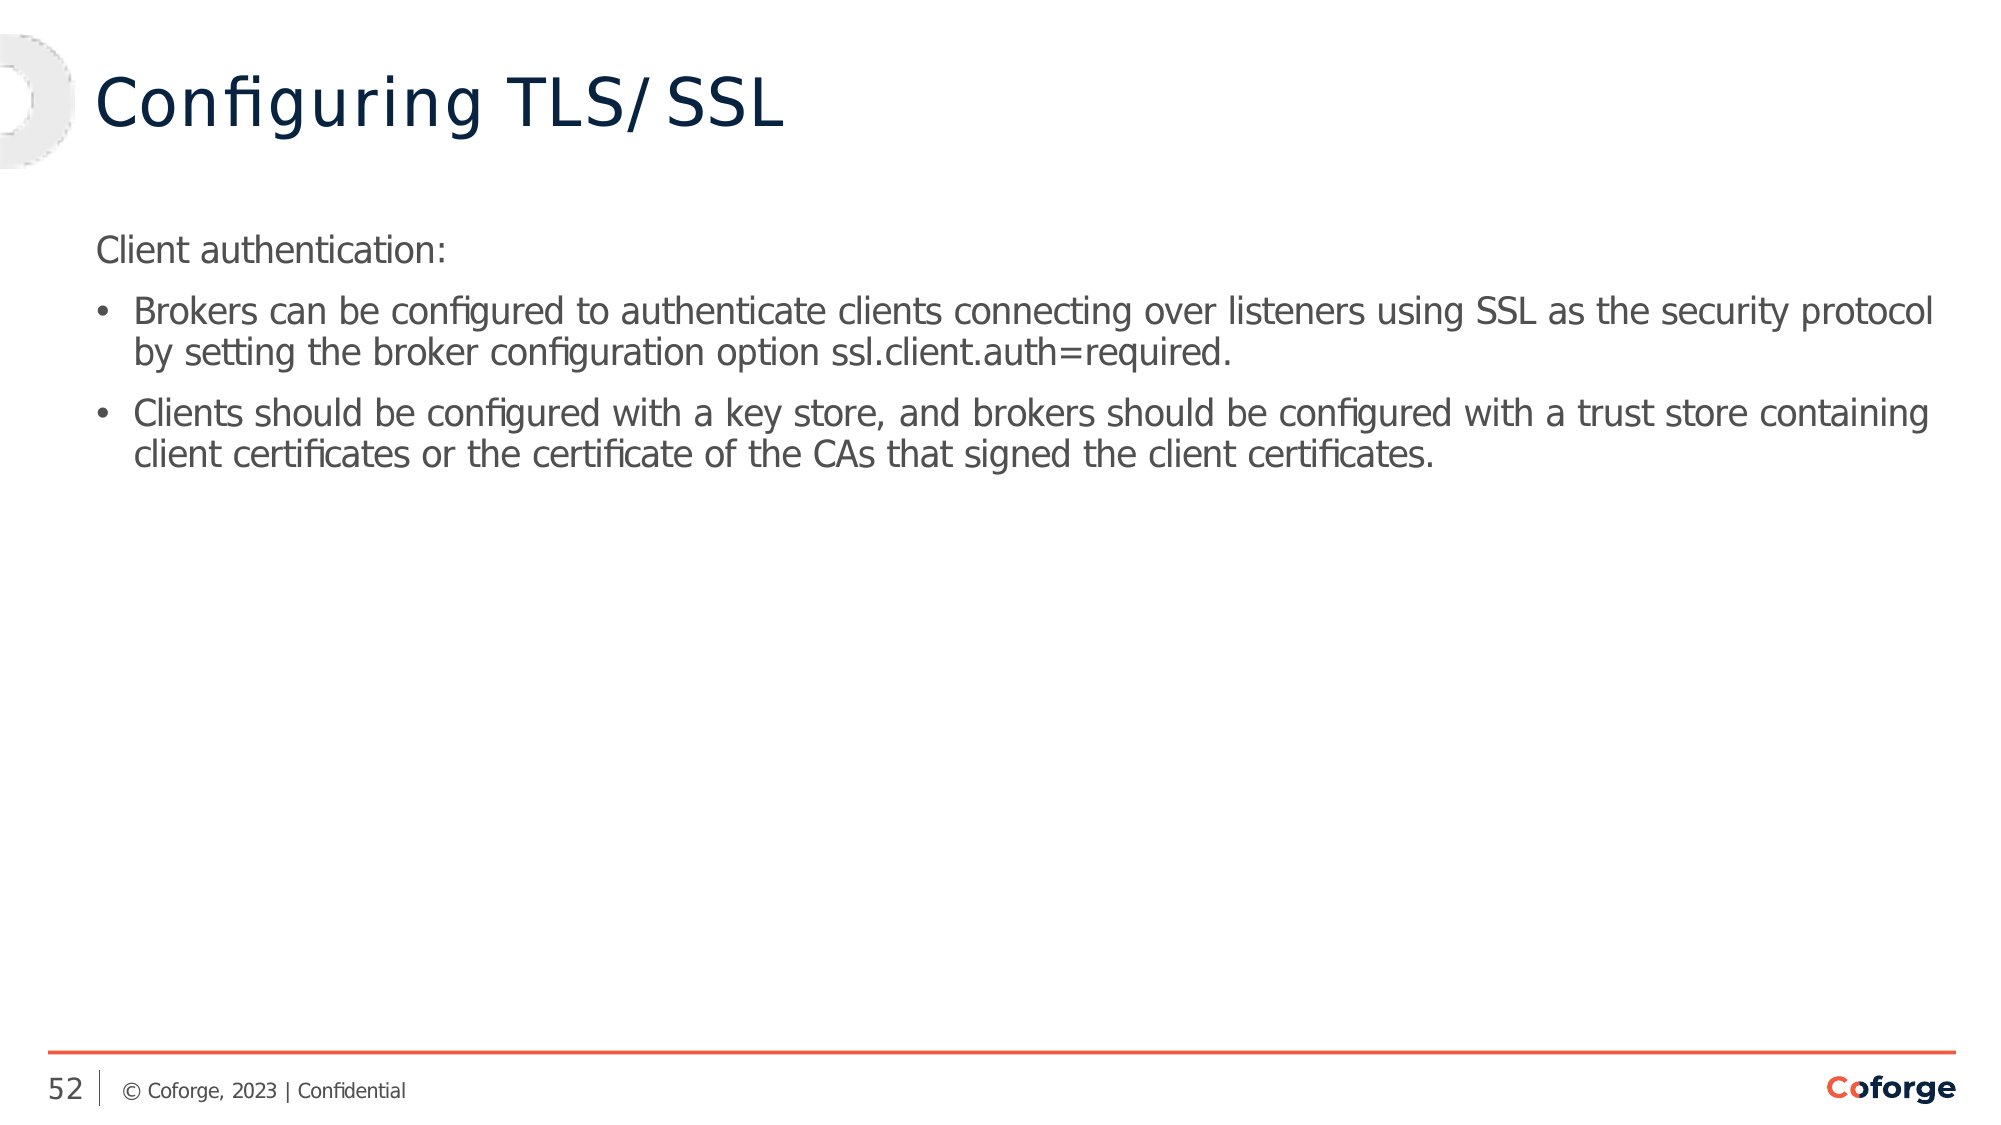

# Configuring TLS/SSL
Client authentication:
Brokers can be configured to authenticate clients connecting over listeners using SSL as the security protocol by setting the broker configuration option ssl.client.auth=required.
Clients should be configured with a key store, and brokers should be configured with a trust store containing client certificates or the certificate of the CAs that signed the client certificates.